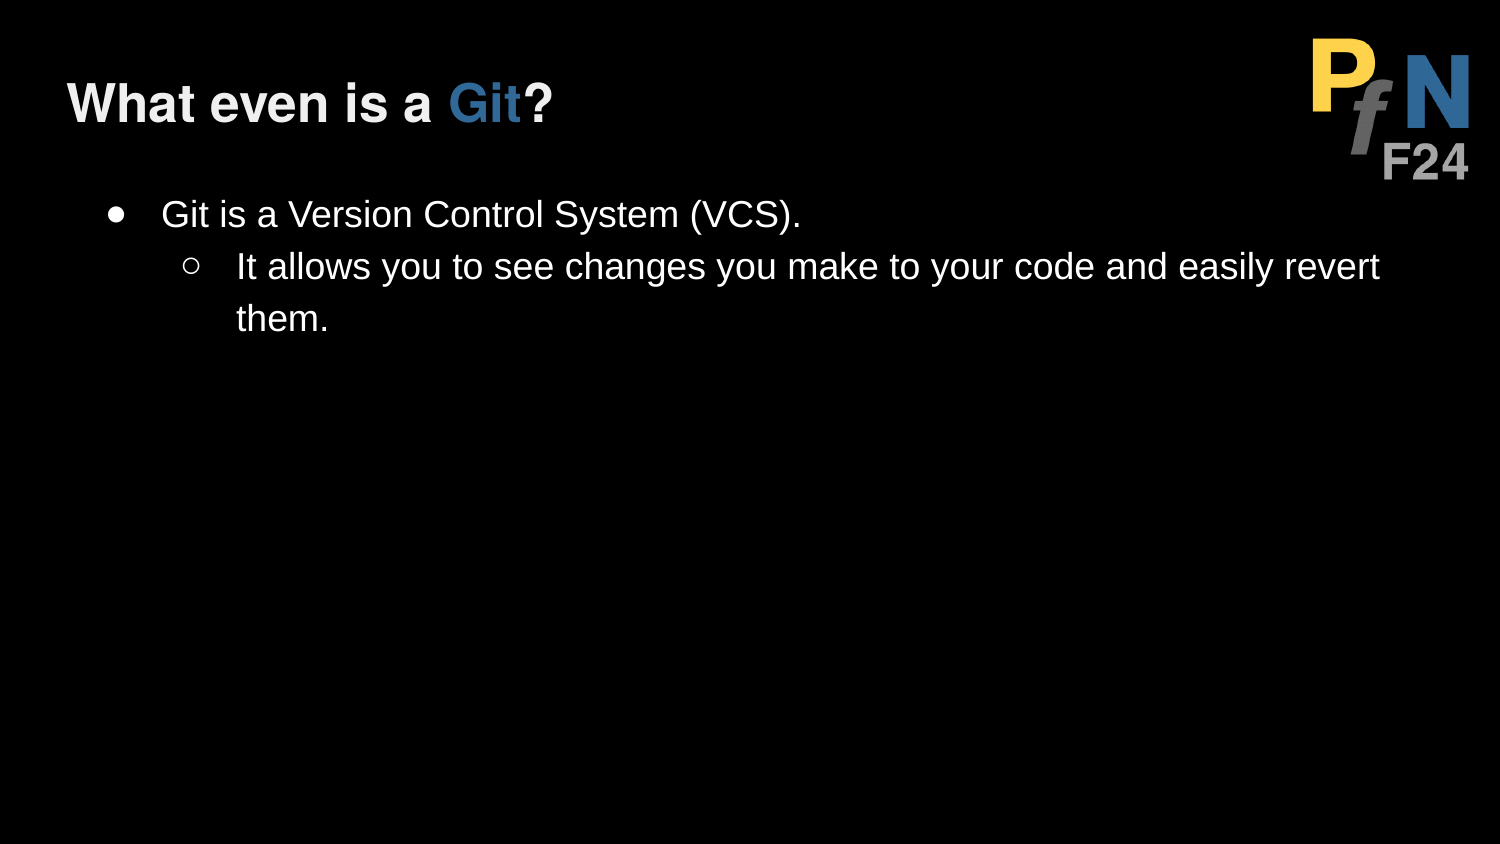

# What even is a Git?

Git is a Version Control System (VCS).
It allows you to see changes you make to your code and easily revert them.